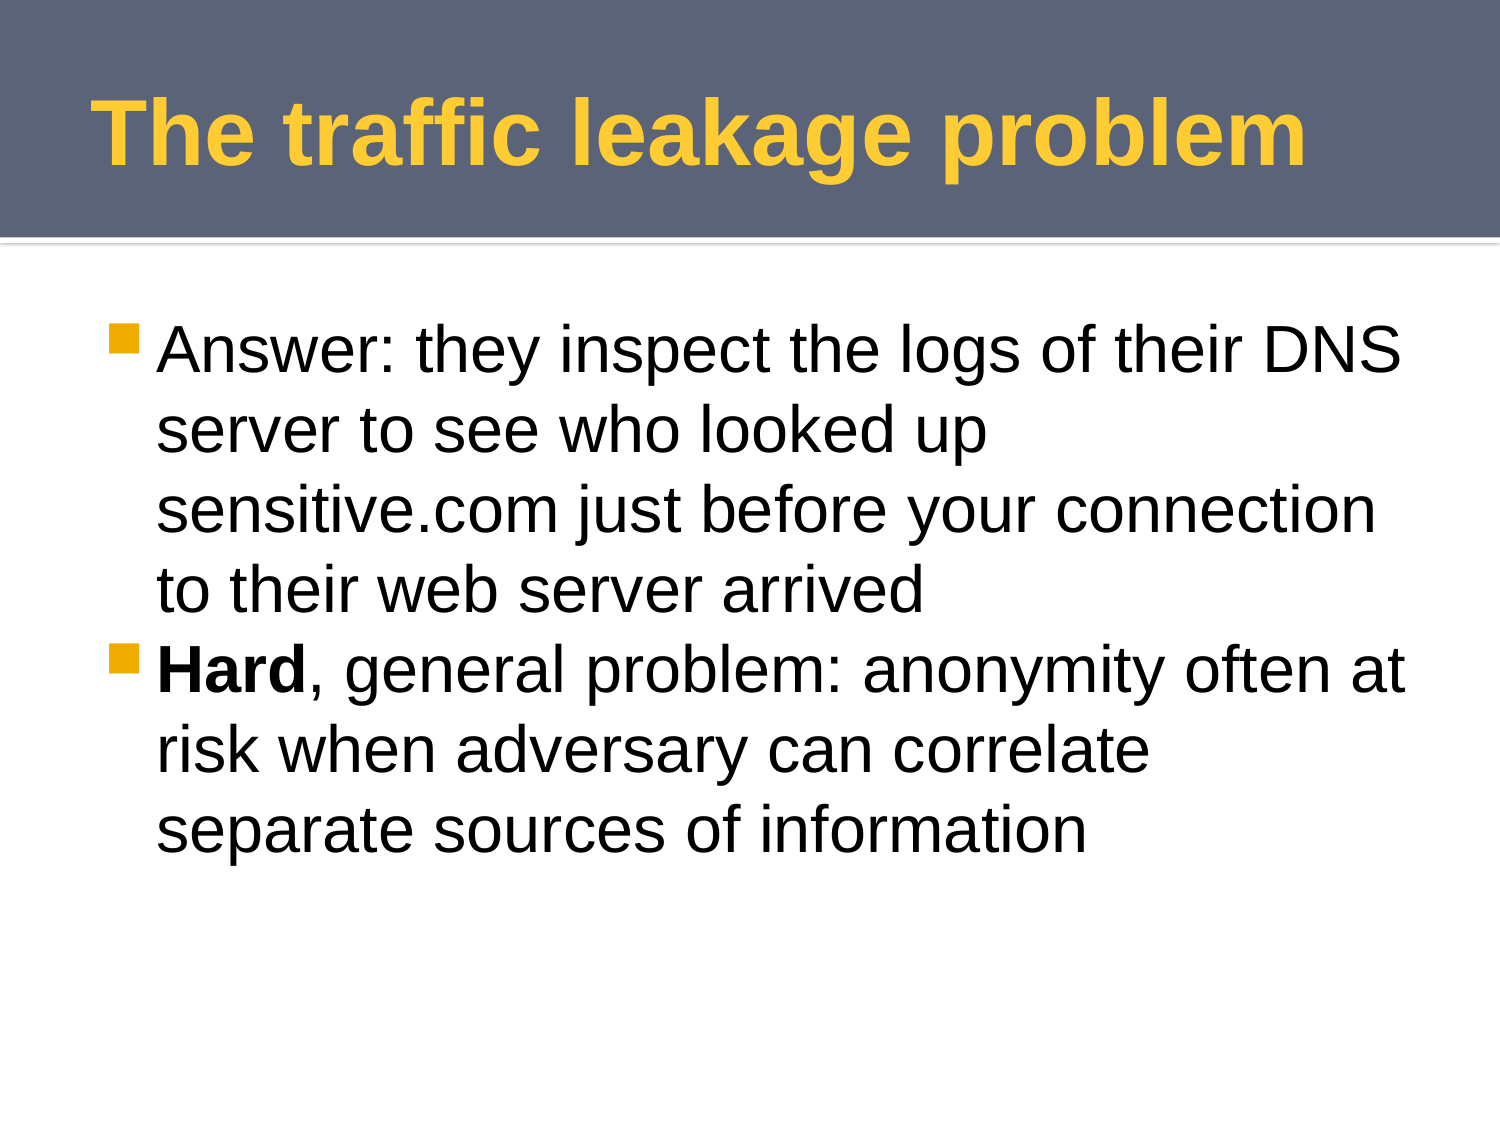

# The traffic leakage problem
Answer: they inspect the logs of their DNS server to see who looked up sensitive.com just before your connection to their web server arrived
Hard, general problem: anonymity often at risk when adversary can correlate separate sources of information